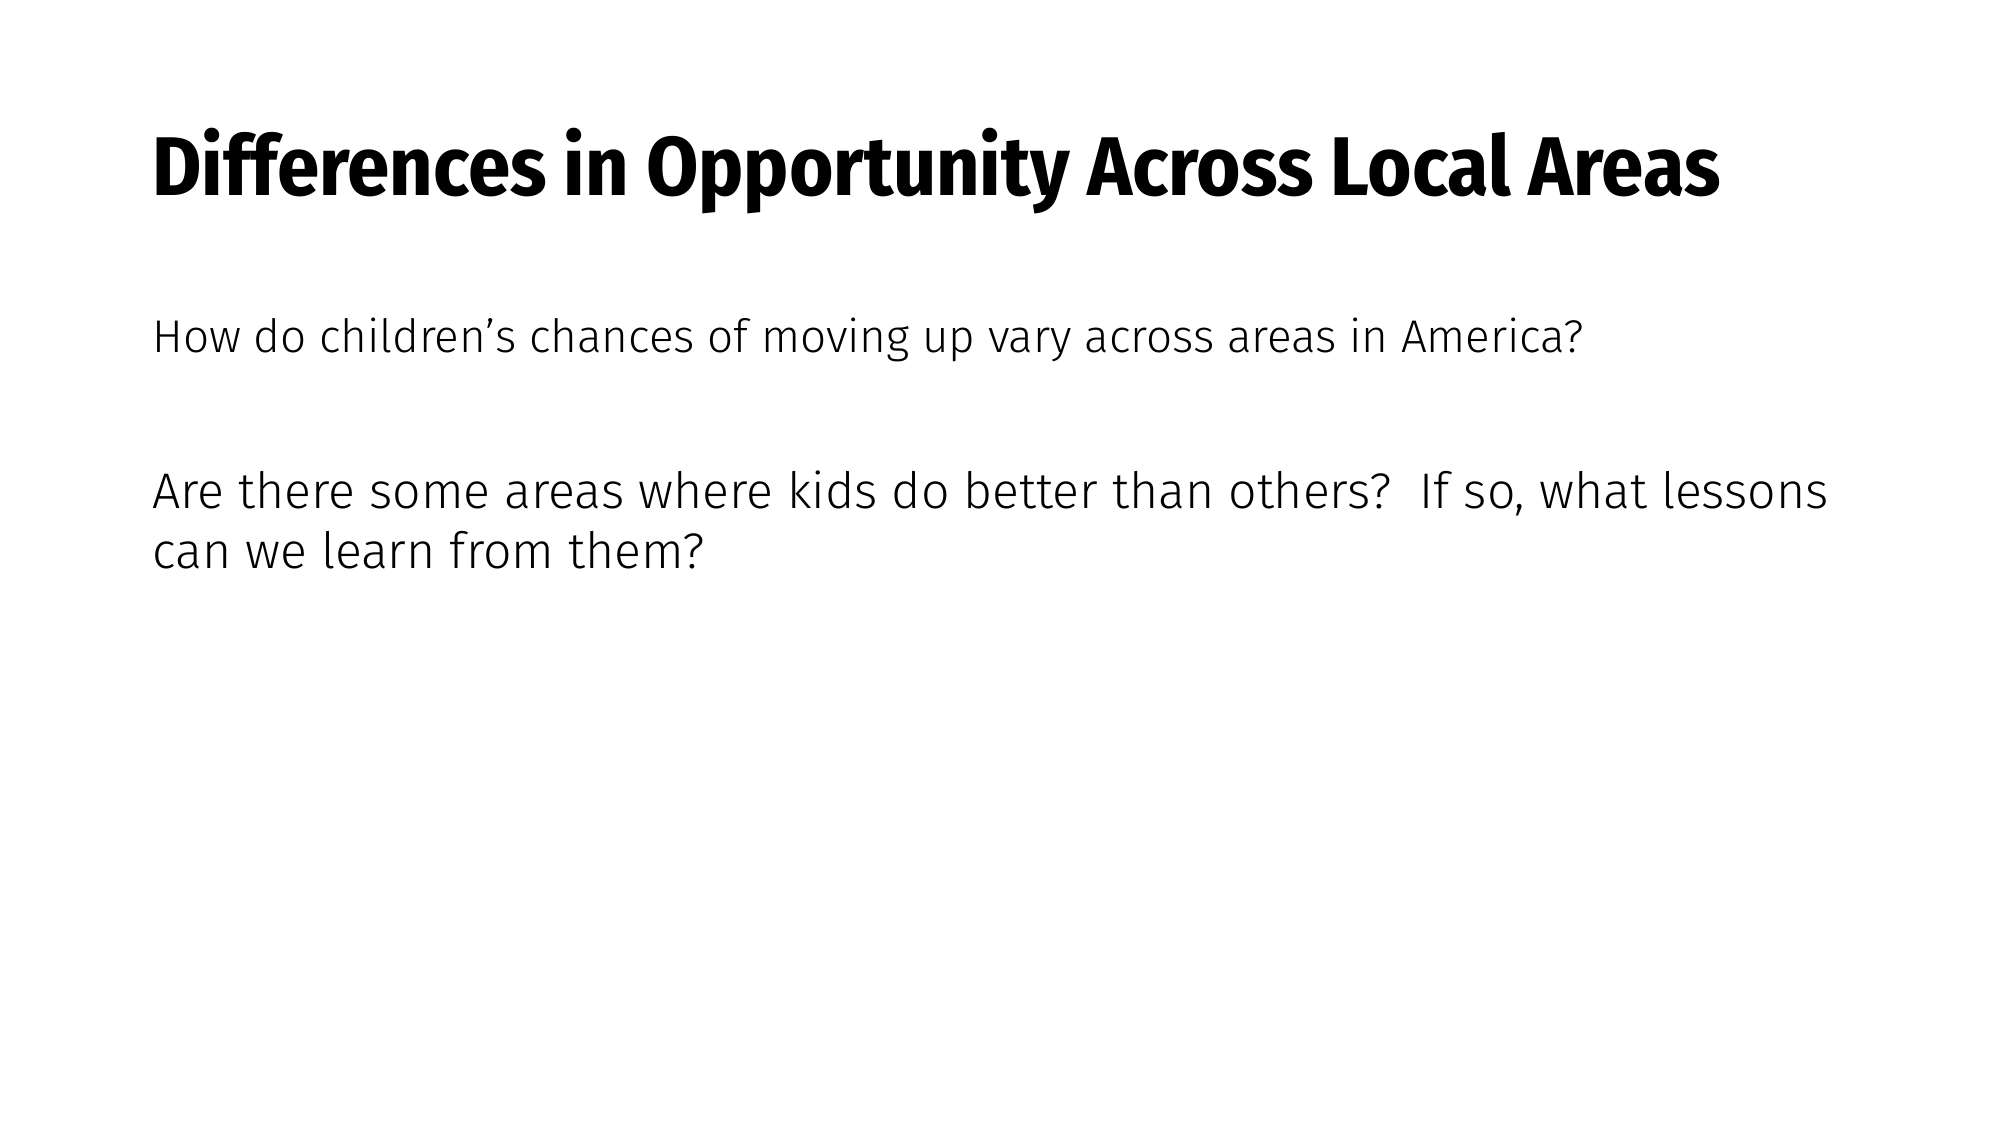

# Differences in Opportunity Across Local Areas
How do children’s chances of moving up vary across areas in America?

Are there some areas where kids do better than others?  If so, what lessons can we learn from them?